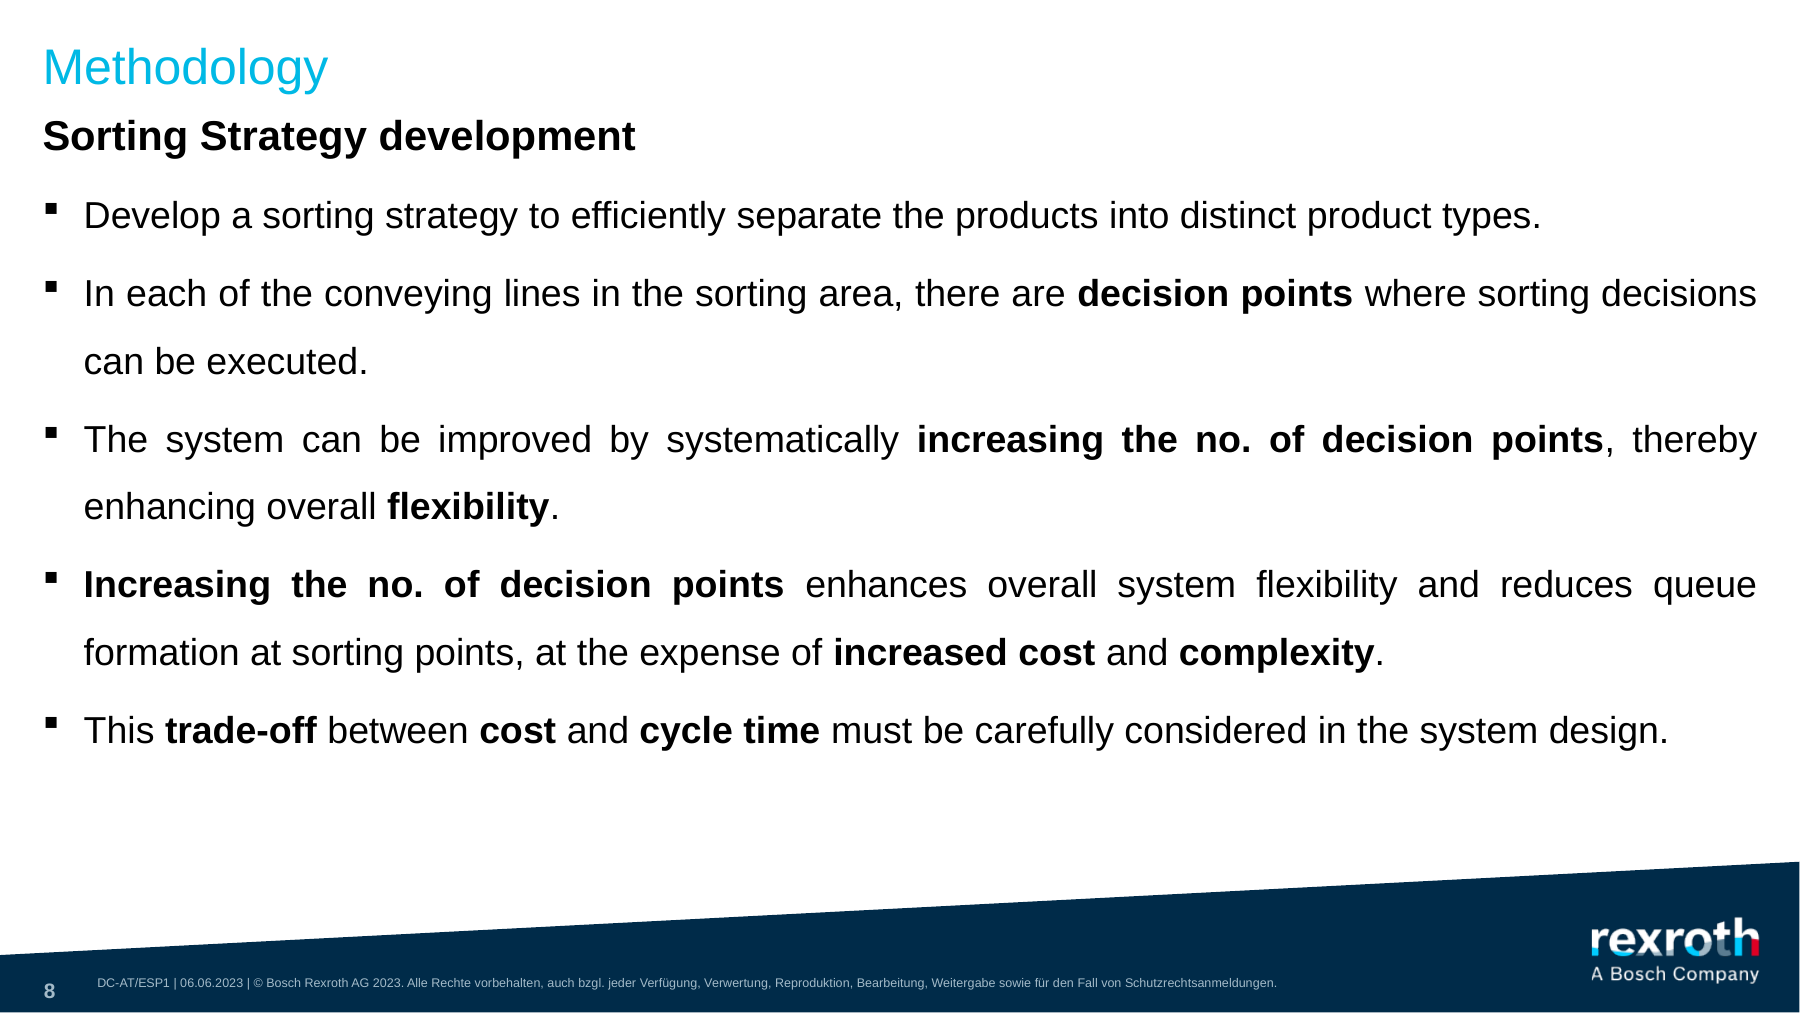

Methodology
Sorting Strategy development

Develop a sorting strategy to efficiently separate the products into distinct product types.
In each of the conveying lines in the sorting area, there are decision points where sorting decisions can be executed.
The system can be improved by systematically increasing the no. of decision points, thereby enhancing overall flexibility.
Increasing the no. of decision points enhances overall system flexibility and reduces queue formation at sorting points, at the expense of increased cost and complexity.
This trade-off between cost and cycle time must be carefully considered in the system design.

8